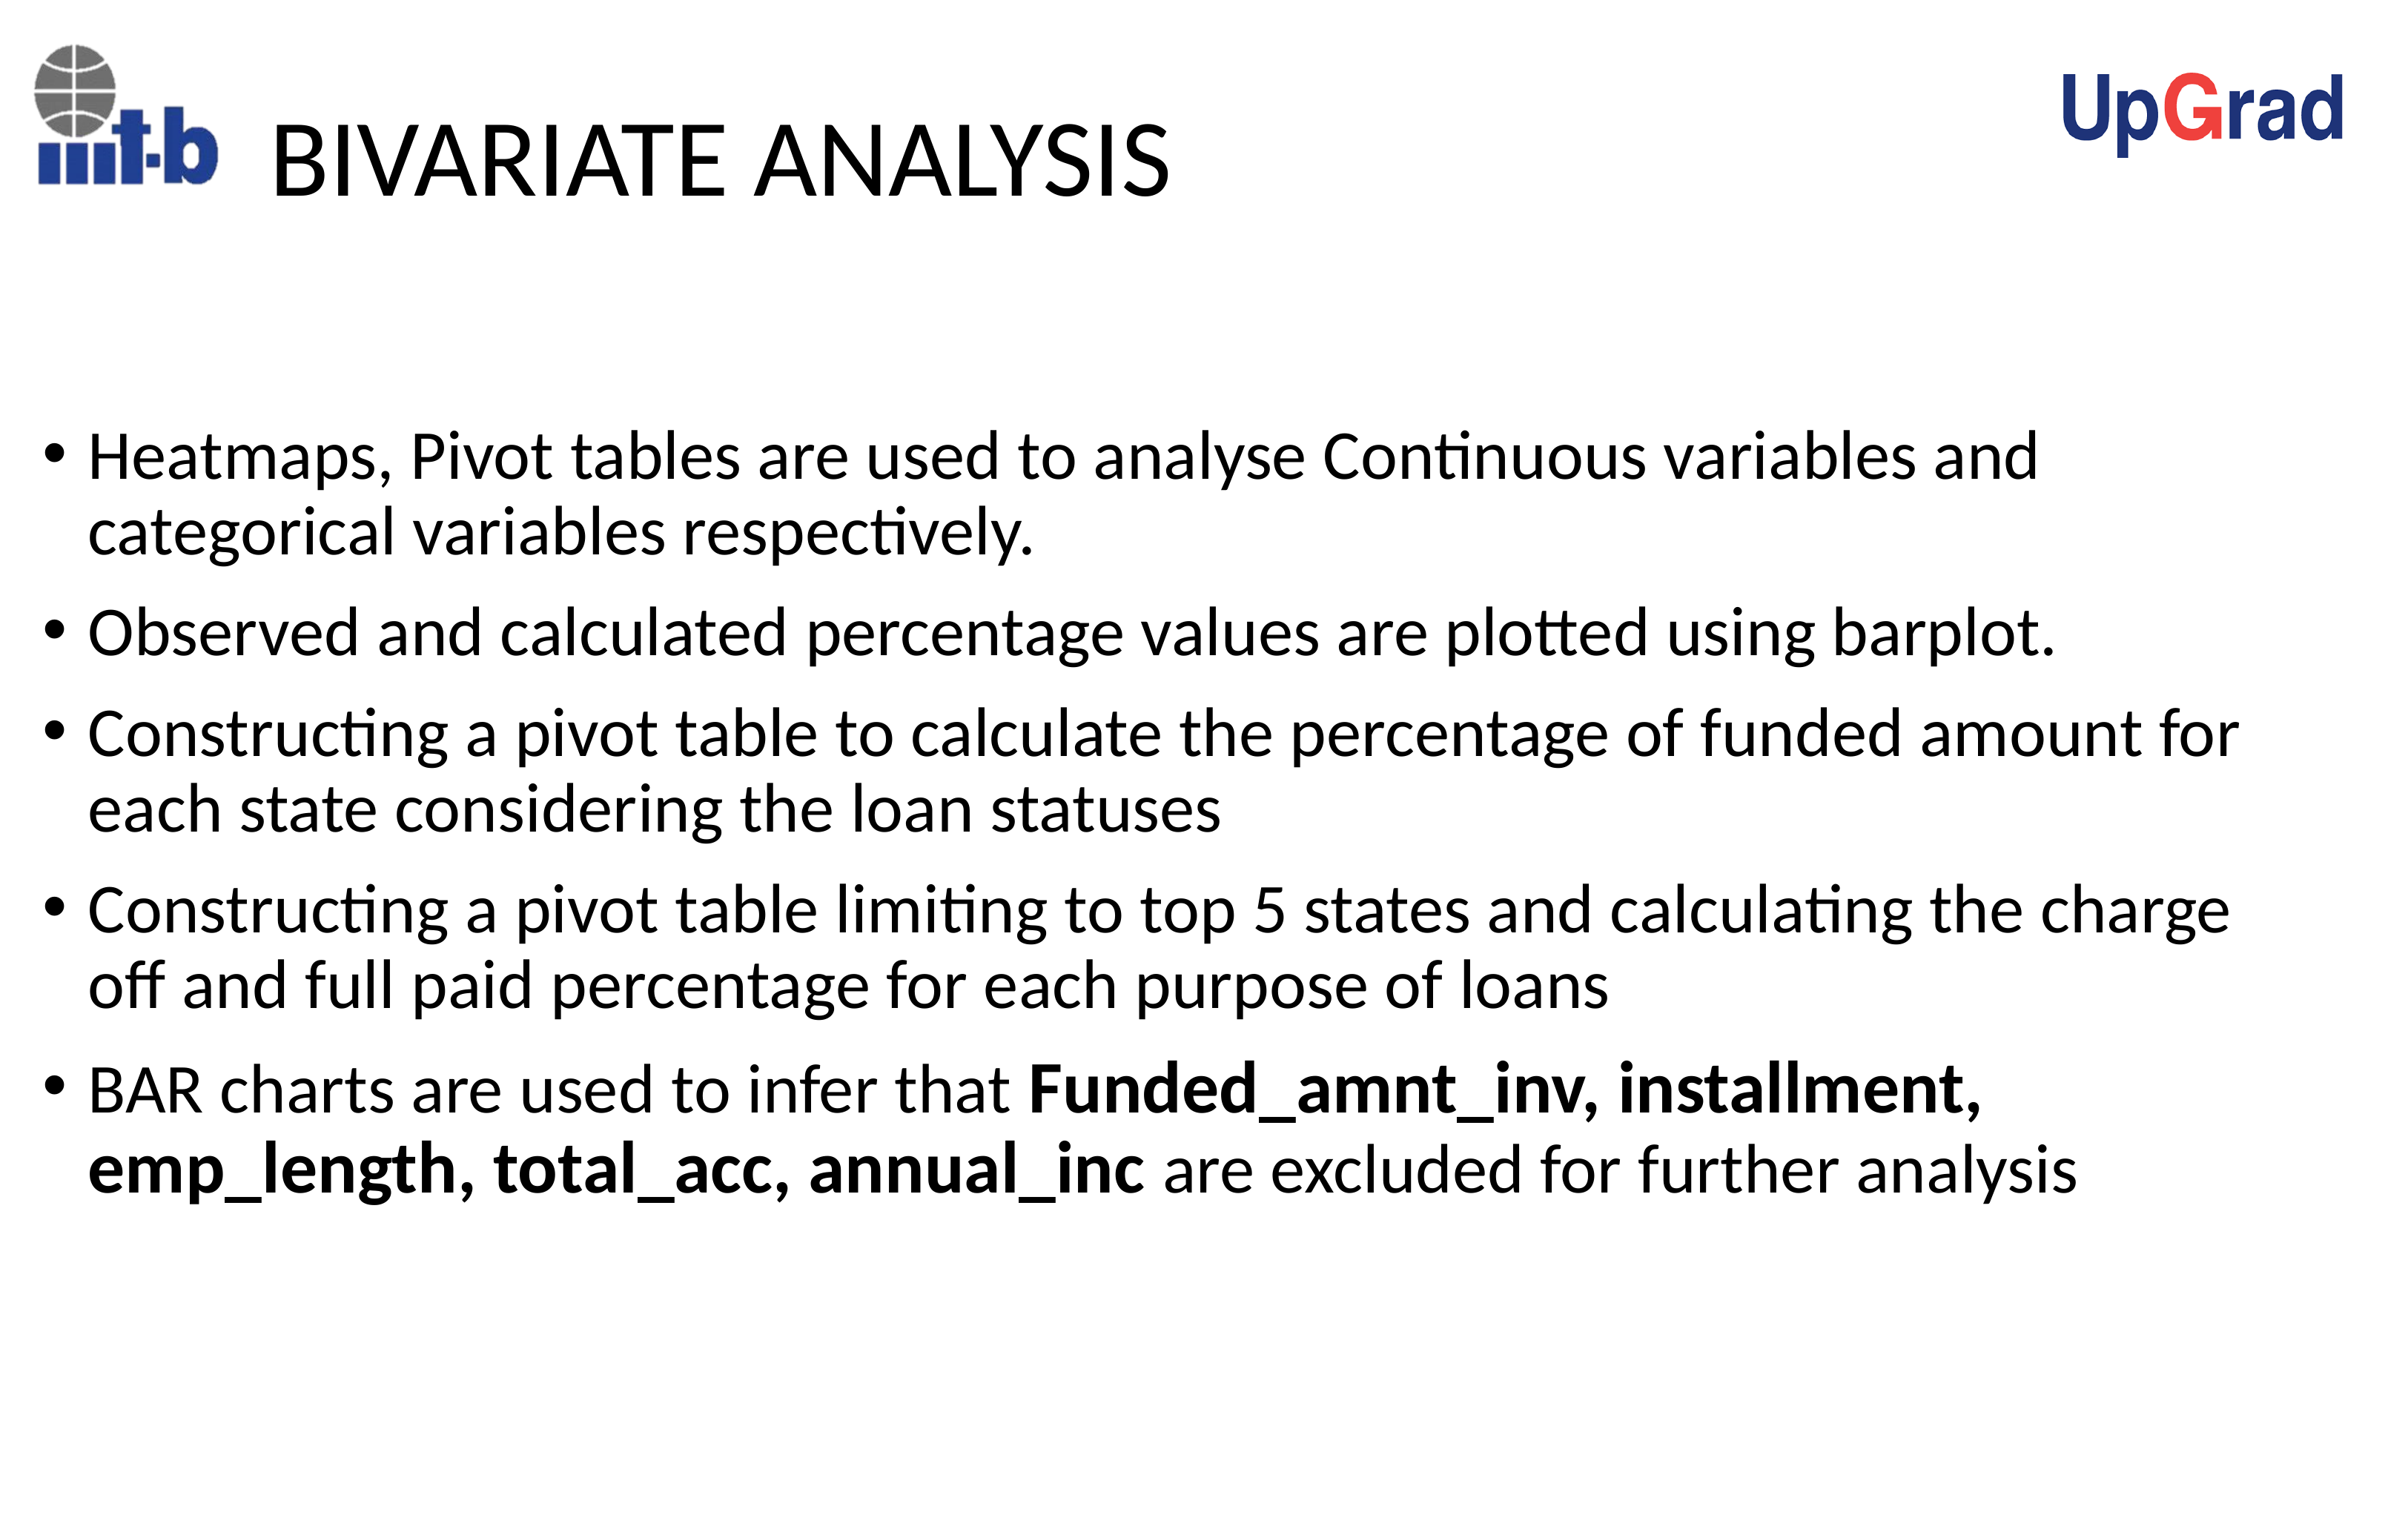

# BIVARIATE ANALYSIS

Heatmaps, Pivot tables are used to analyse Continuous variables and categorical variables respectively.
Observed and calculated percentage values are plotted using barplot.
Constructing a pivot table to calculate the percentage of funded amount for each state considering the loan statuses
Constructing a pivot table limiting to top 5 states and calculating the charge off and full paid percentage for each purpose of loans
BAR charts are used to infer that Funded_amnt_inv, installment, emp_length, total_acc, annual_inc are excluded for further analysis